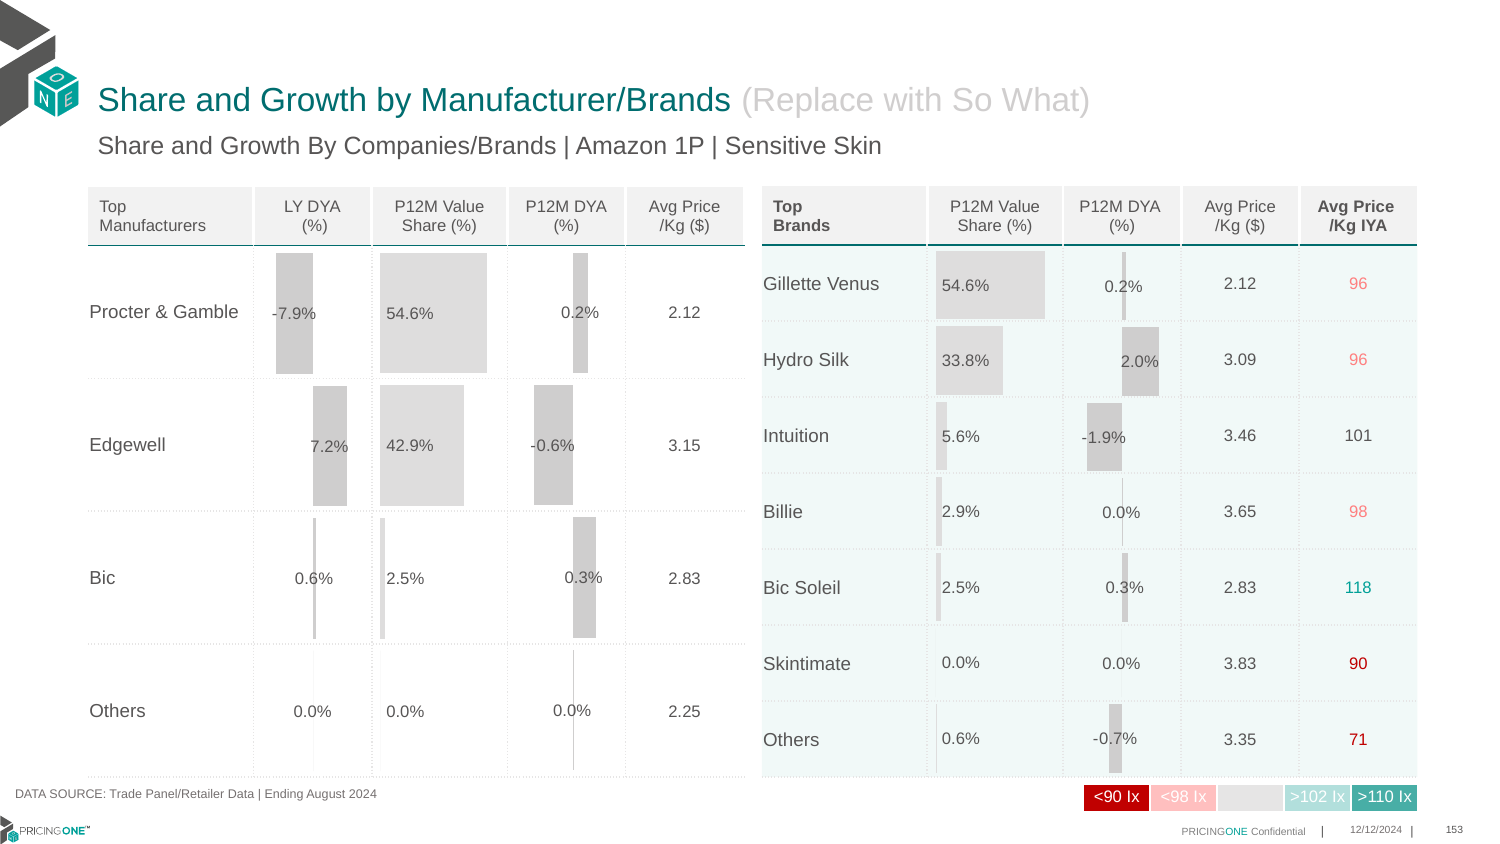

# Share and Growth by Manufacturer/Brands (Replace with So What)

Share and Growth By Companies/Brands | Amazon 1P | Sensitive Skin
| Top Brands | P12M Value Share (%) | P12M DYA (%) | Avg Price /Kg ($) | Avg Price /Kg IYA |
| --- | --- | --- | --- | --- |
| Gillette Venus |  |  | 2.12 | 96 |
| Hydro Silk |  |  | 3.09 | 96 |
| Intuition |  |  | 3.46 | 101 |
| Billie |  |  | 3.65 | 98 |
| Bic Soleil |  |  | 2.83 | 118 |
| Skintimate |  |  | 3.83 | 90 |
| Others |  |  | 3.35 | 71 |
| Top Manufacturers | LY DYA (%) | P12M Value Share (%) | P12M DYA (%) | Avg Price /Kg ($) |
| --- | --- | --- | --- | --- |
| Procter & Gamble |  |  |  | 2.12 |
| Edgewell |  |  |  | 3.15 |
| Bic |  |  |  | 2.83 |
| Others |  |  |  | 2.25 |

### Chart

| Category | Share DYA P12M |
|---|---|
|  | 0.0023993869785220445 |

### Chart

| Category | Value Share P12M |
|---|---|
|  | 0.5459631783201079 |

### Chart

| Category | Share DYA LY |
|---|---|
|  | -0.0786924443903706 |

### Chart

| Category | Value Share |
|---|---|
|  | 0.5459631783201079 |

### Chart

| Category | Share DYA |
|---|---|
|  | 0.0023993869785220445 |
DATA SOURCE: Trade Panel/Retailer Data | Ending August 2024
| <90 Ix | <98 Ix |  | >102 Ix | >110 Ix |
| --- | --- | --- | --- | --- |

12/12/2024
153